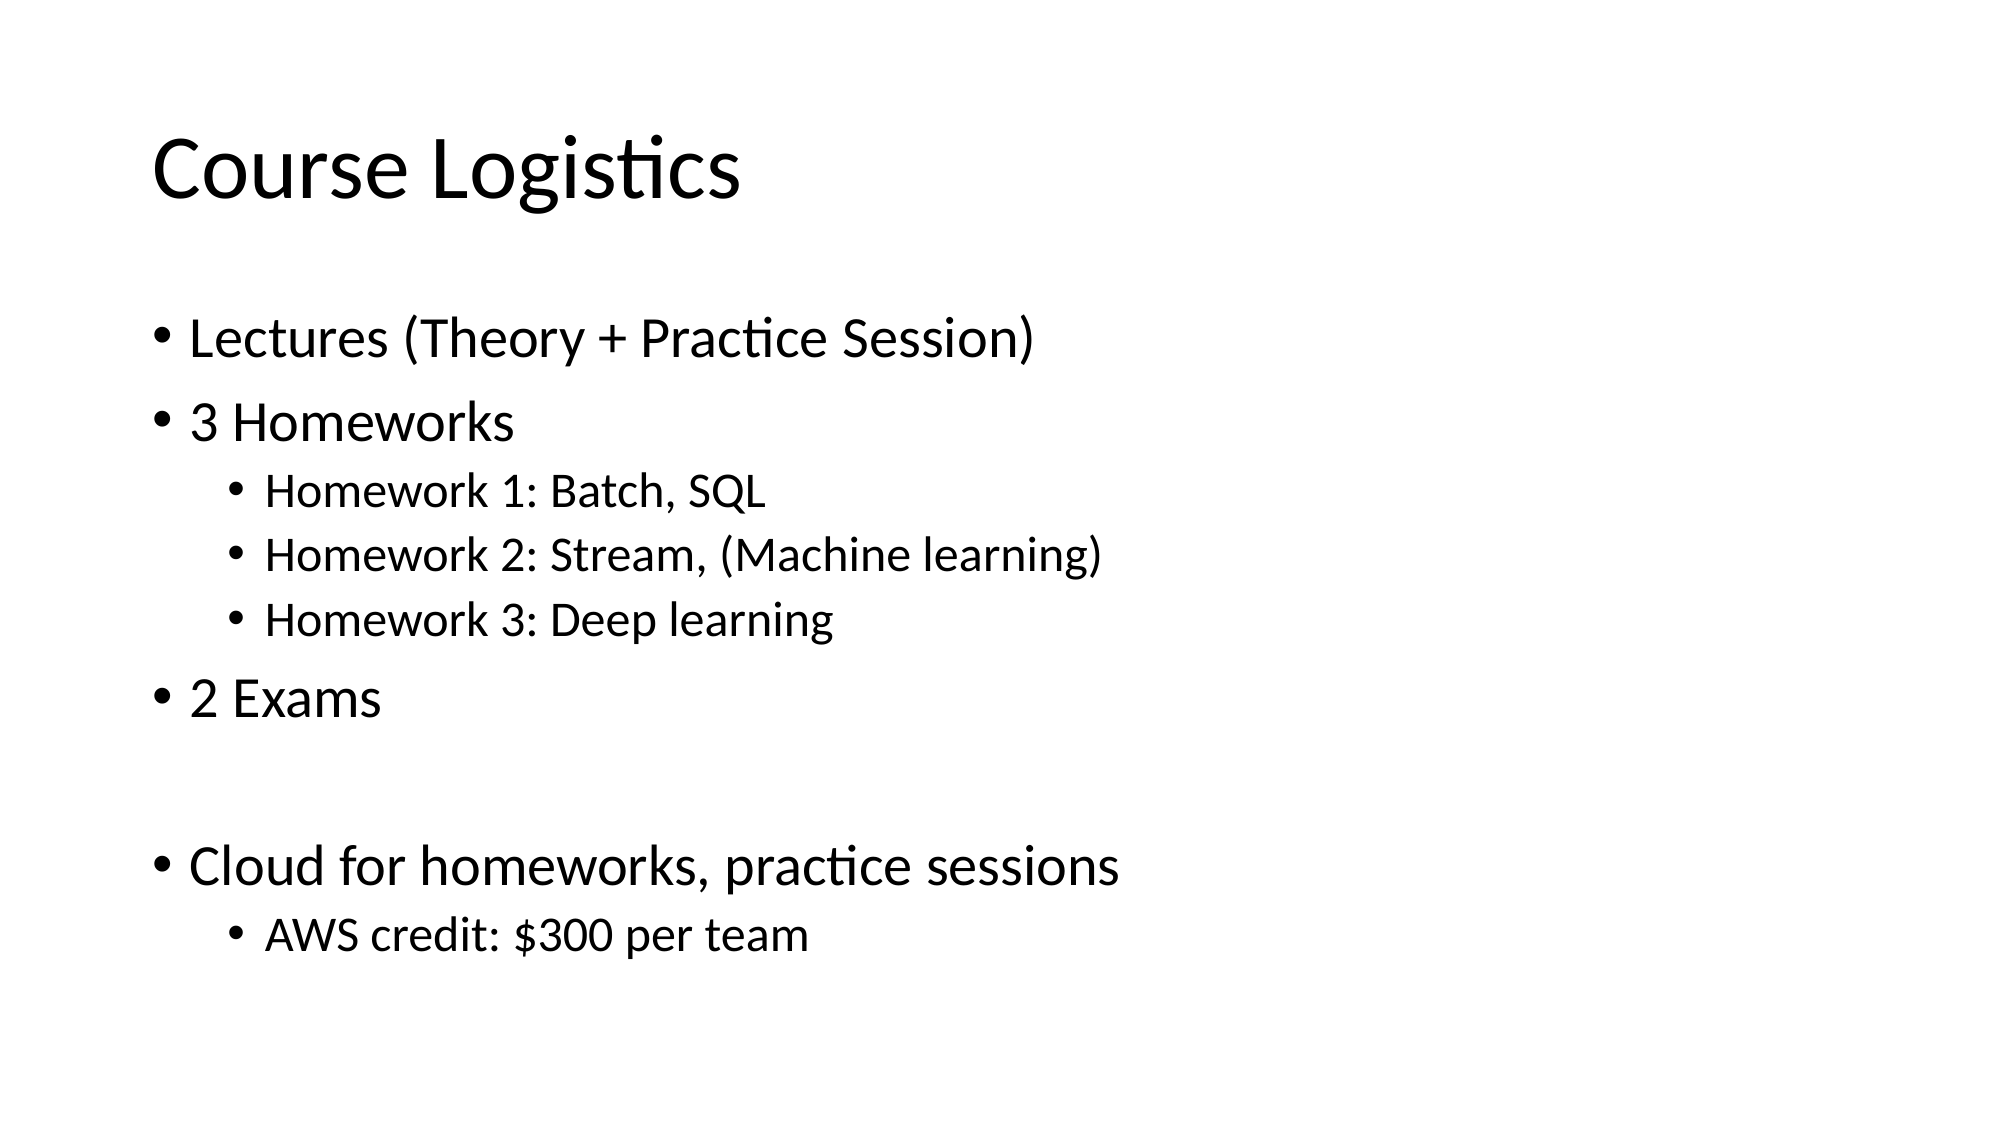

# Course Logistics
Lectures (Theory + Practice Session)
3 Homeworks
Homework 1: Batch, SQL
Homework 2: Stream, (Machine learning)
Homework 3: Deep learning
2 Exams

Cloud for homeworks, practice sessions
AWS credit: $300 per team